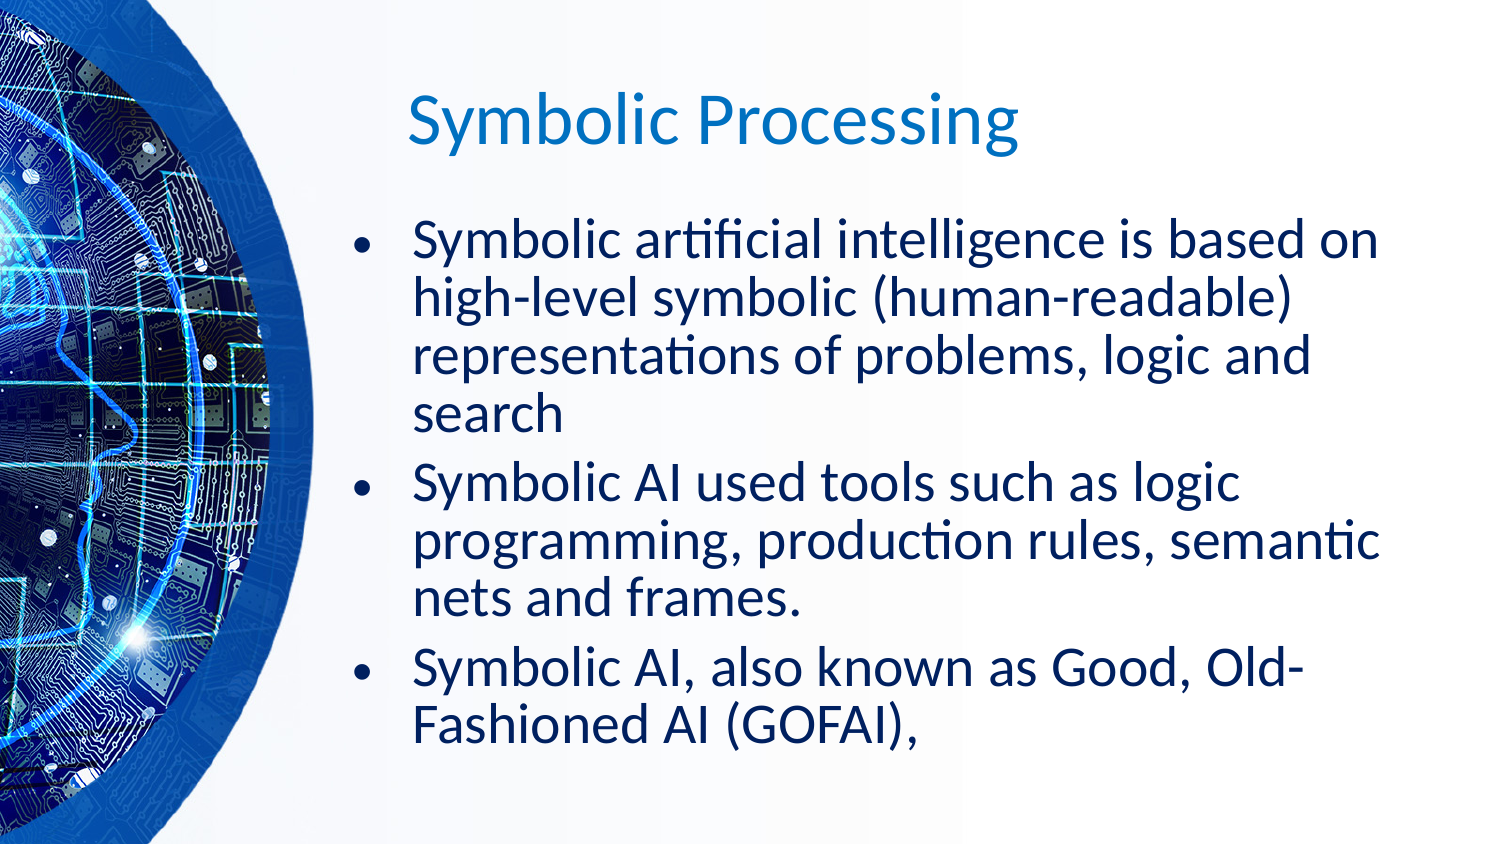

# Symbolic Processing
Symbolic artificial intelligence is based on high-level symbolic (human-readable) representations of problems, logic and search
Symbolic AI used tools such as logic programming, production rules, semantic nets and frames.
Symbolic AI, also known as Good, Old-Fashioned AI (GOFAI),